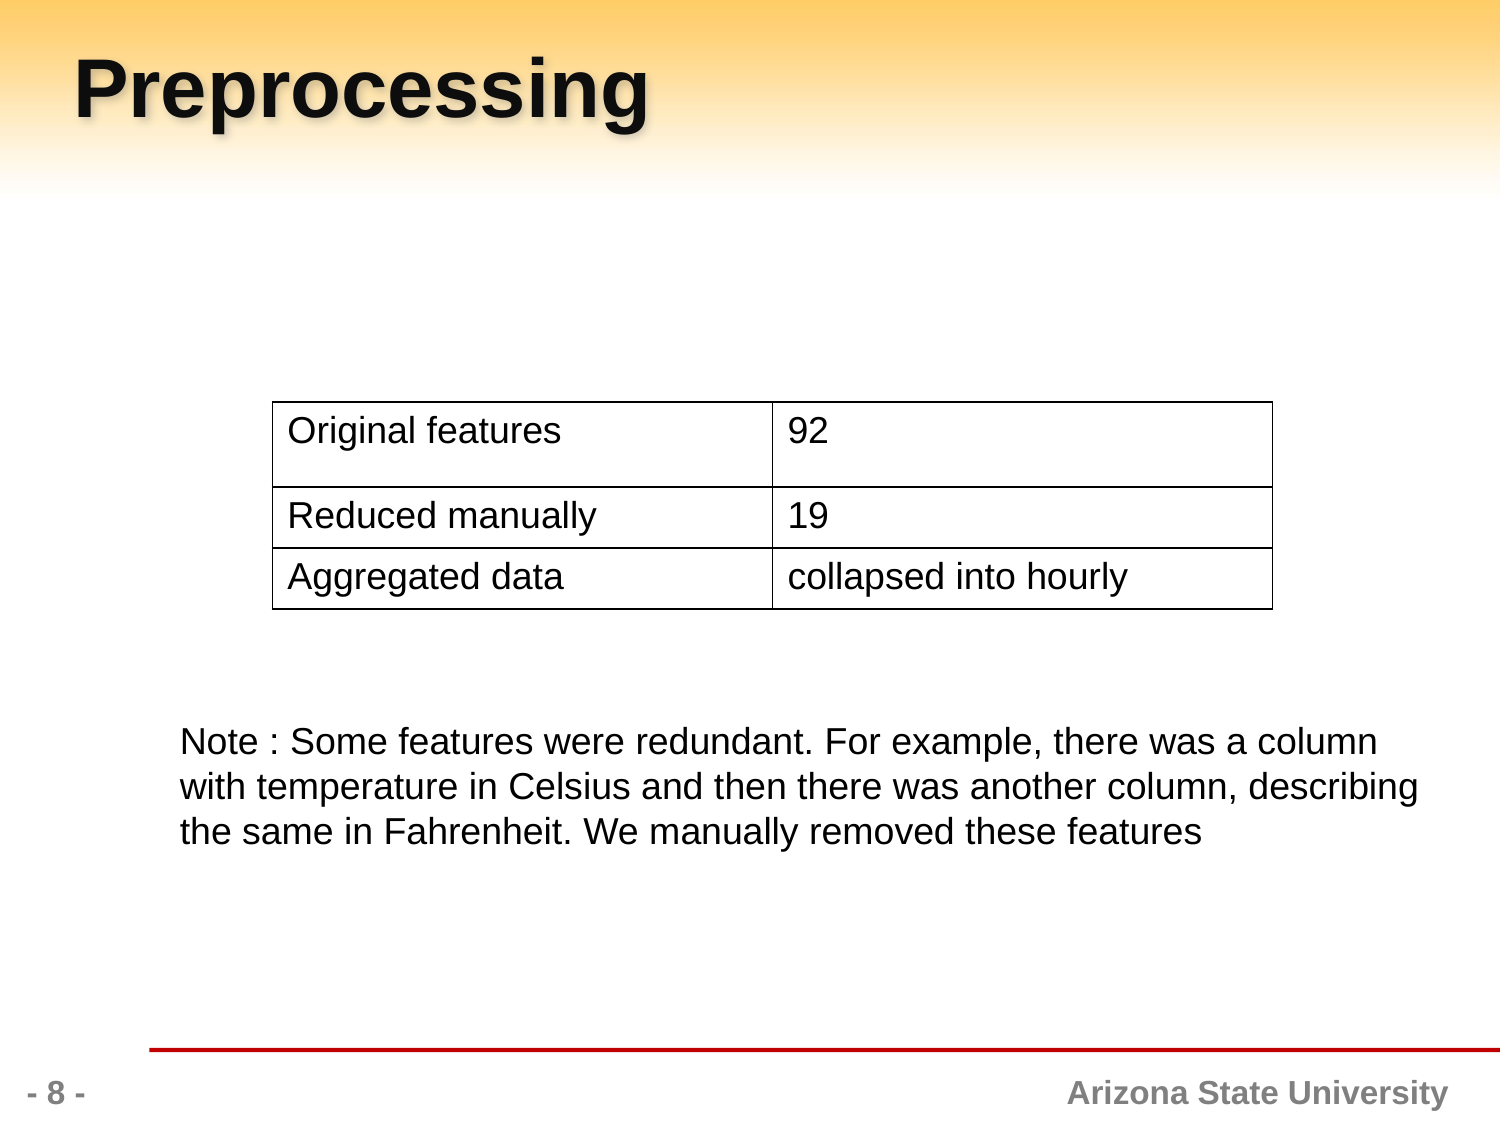

# Preprocessing
| Original features | 92 |
| --- | --- |
| Reduced manually | 19 |
| Aggregated data | collapsed into hourly |
Note : Some features were redundant. For example, there was a column
with temperature in Celsius and then there was another column, describing
the same in Fahrenheit. We manually removed these features
- 8 -